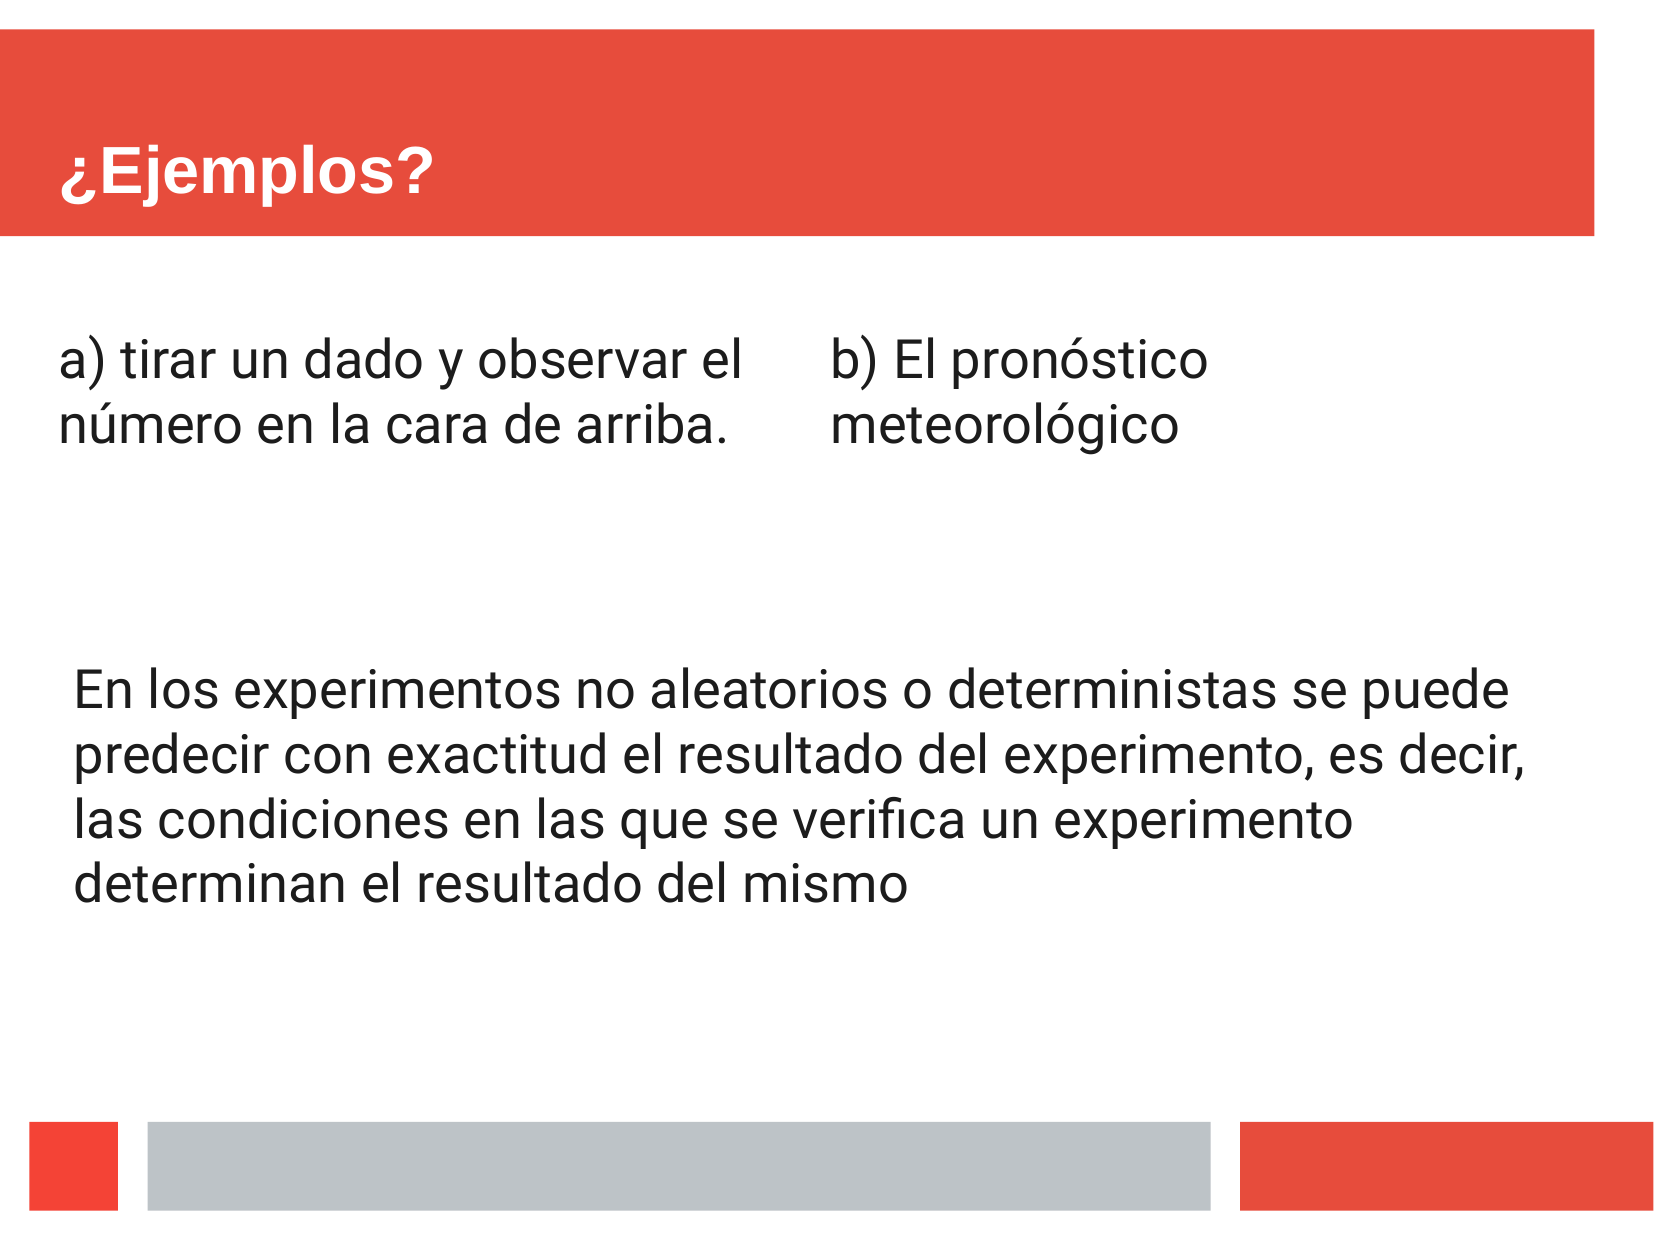

¿Ejemplos?
a) tirar un dado y observar el número en la cara de arriba.
b) El pronóstico meteorológico
En los experimentos no aleatorios o deterministas se puede predecir con exactitud el resultado del experimento, es decir, las condiciones en las que se verifica un experimento determinan el resultado del mismo